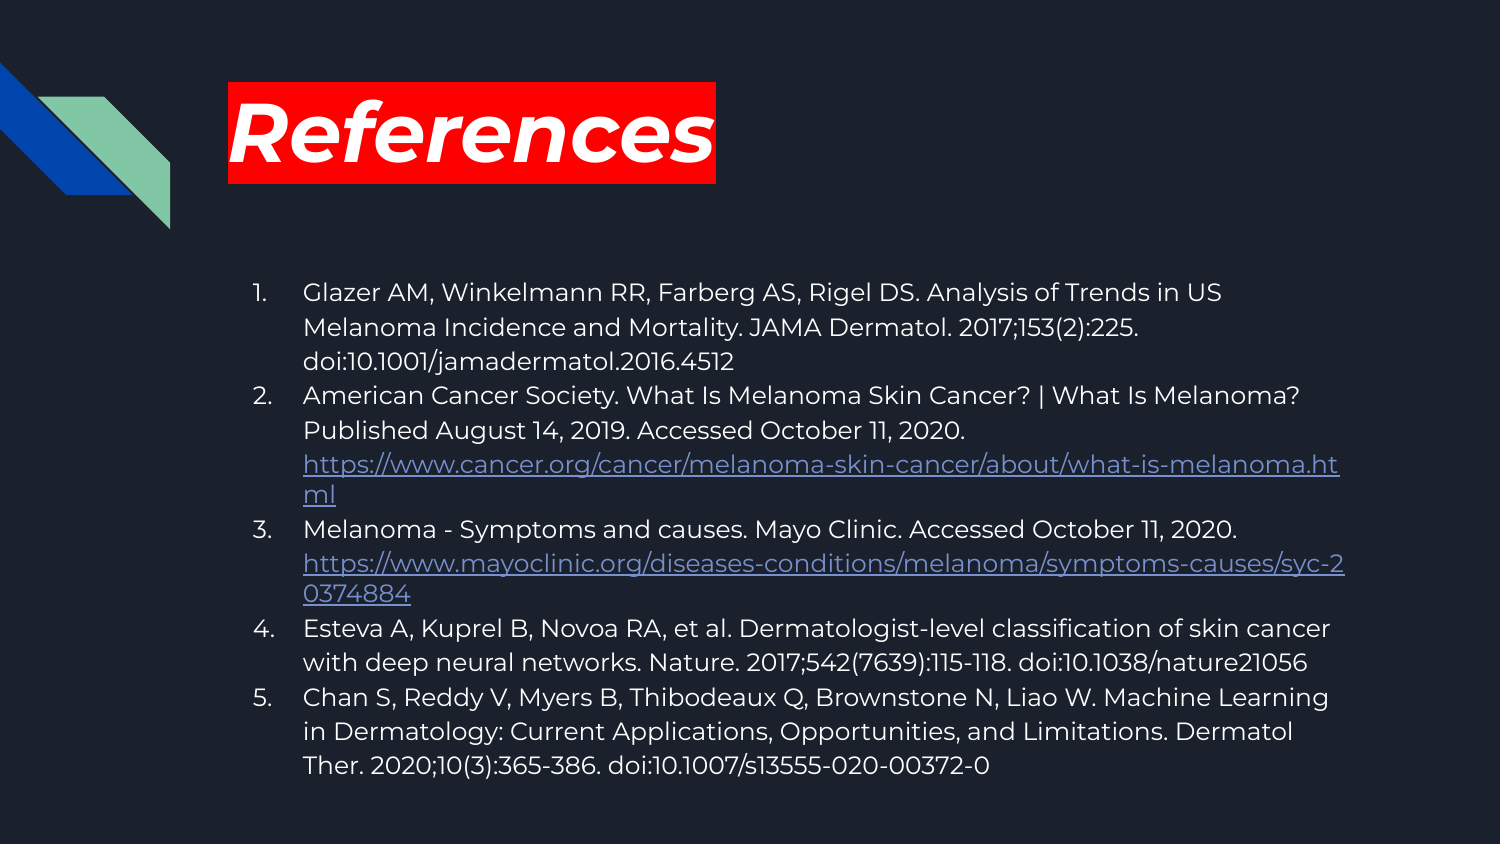

# References
Glazer AM, Winkelmann RR, Farberg AS, Rigel DS. Analysis of Trends in US Melanoma Incidence and Mortality. JAMA Dermatol. 2017;153(2):225. doi:10.1001/jamadermatol.2016.4512
American Cancer Society. What Is Melanoma Skin Cancer? | What Is Melanoma? Published August 14, 2019. Accessed October 11, 2020. https://www.cancer.org/cancer/melanoma-skin-cancer/about/what-is-melanoma.html
Melanoma - Symptoms and causes. Mayo Clinic. Accessed October 11, 2020. https://www.mayoclinic.org/diseases-conditions/melanoma/symptoms-causes/syc-20374884
Esteva A, Kuprel B, Novoa RA, et al. Dermatologist-level classification of skin cancer with deep neural networks. Nature. 2017;542(7639):115-118. doi:10.1038/nature21056
Chan S, Reddy V, Myers B, Thibodeaux Q, Brownstone N, Liao W. Machine Learning in Dermatology: Current Applications, Opportunities, and Limitations. Dermatol Ther. 2020;10(3):365-386. doi:10.1007/s13555-020-00372-0